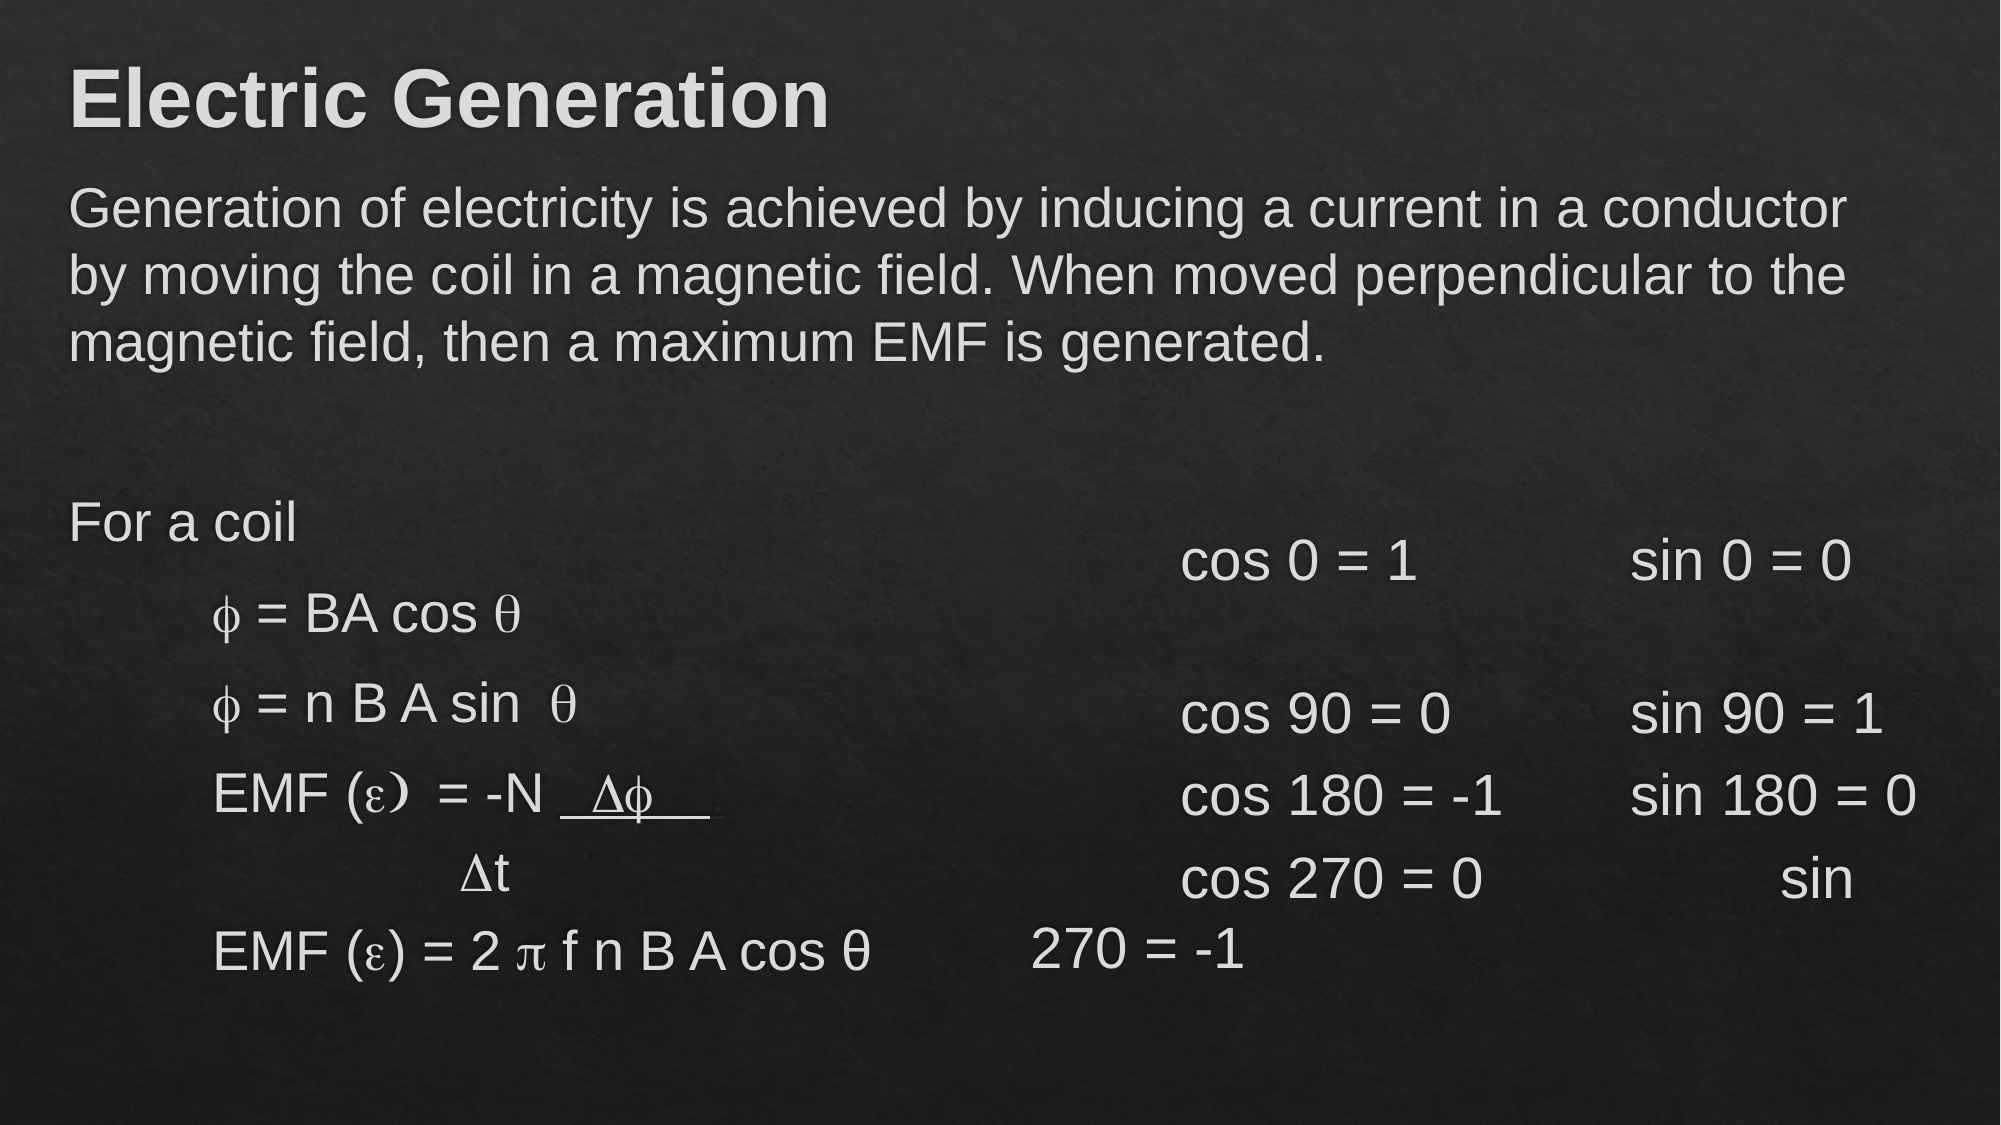

# Electric Generation
Generation of electricity is achieved by inducing a current in a conductor by moving the coil in a magnetic field. When moved perpendicular to the magnetic field, then a maximum EMF is generated.

For a coil
	φ = BA cos θ
	φ = n B A sin θ
	EMF (ε) = -N   Δφ  .
			                Δt
	EMF (ε) = 2 π f n B A cos θ

	cos 0 = 1 		sin 0 = 0
	cos 90 = 0		sin 90 = 1
	cos 180 = -1  	sin 180 = 0
	cos 270 = 0		sin 270 = -1